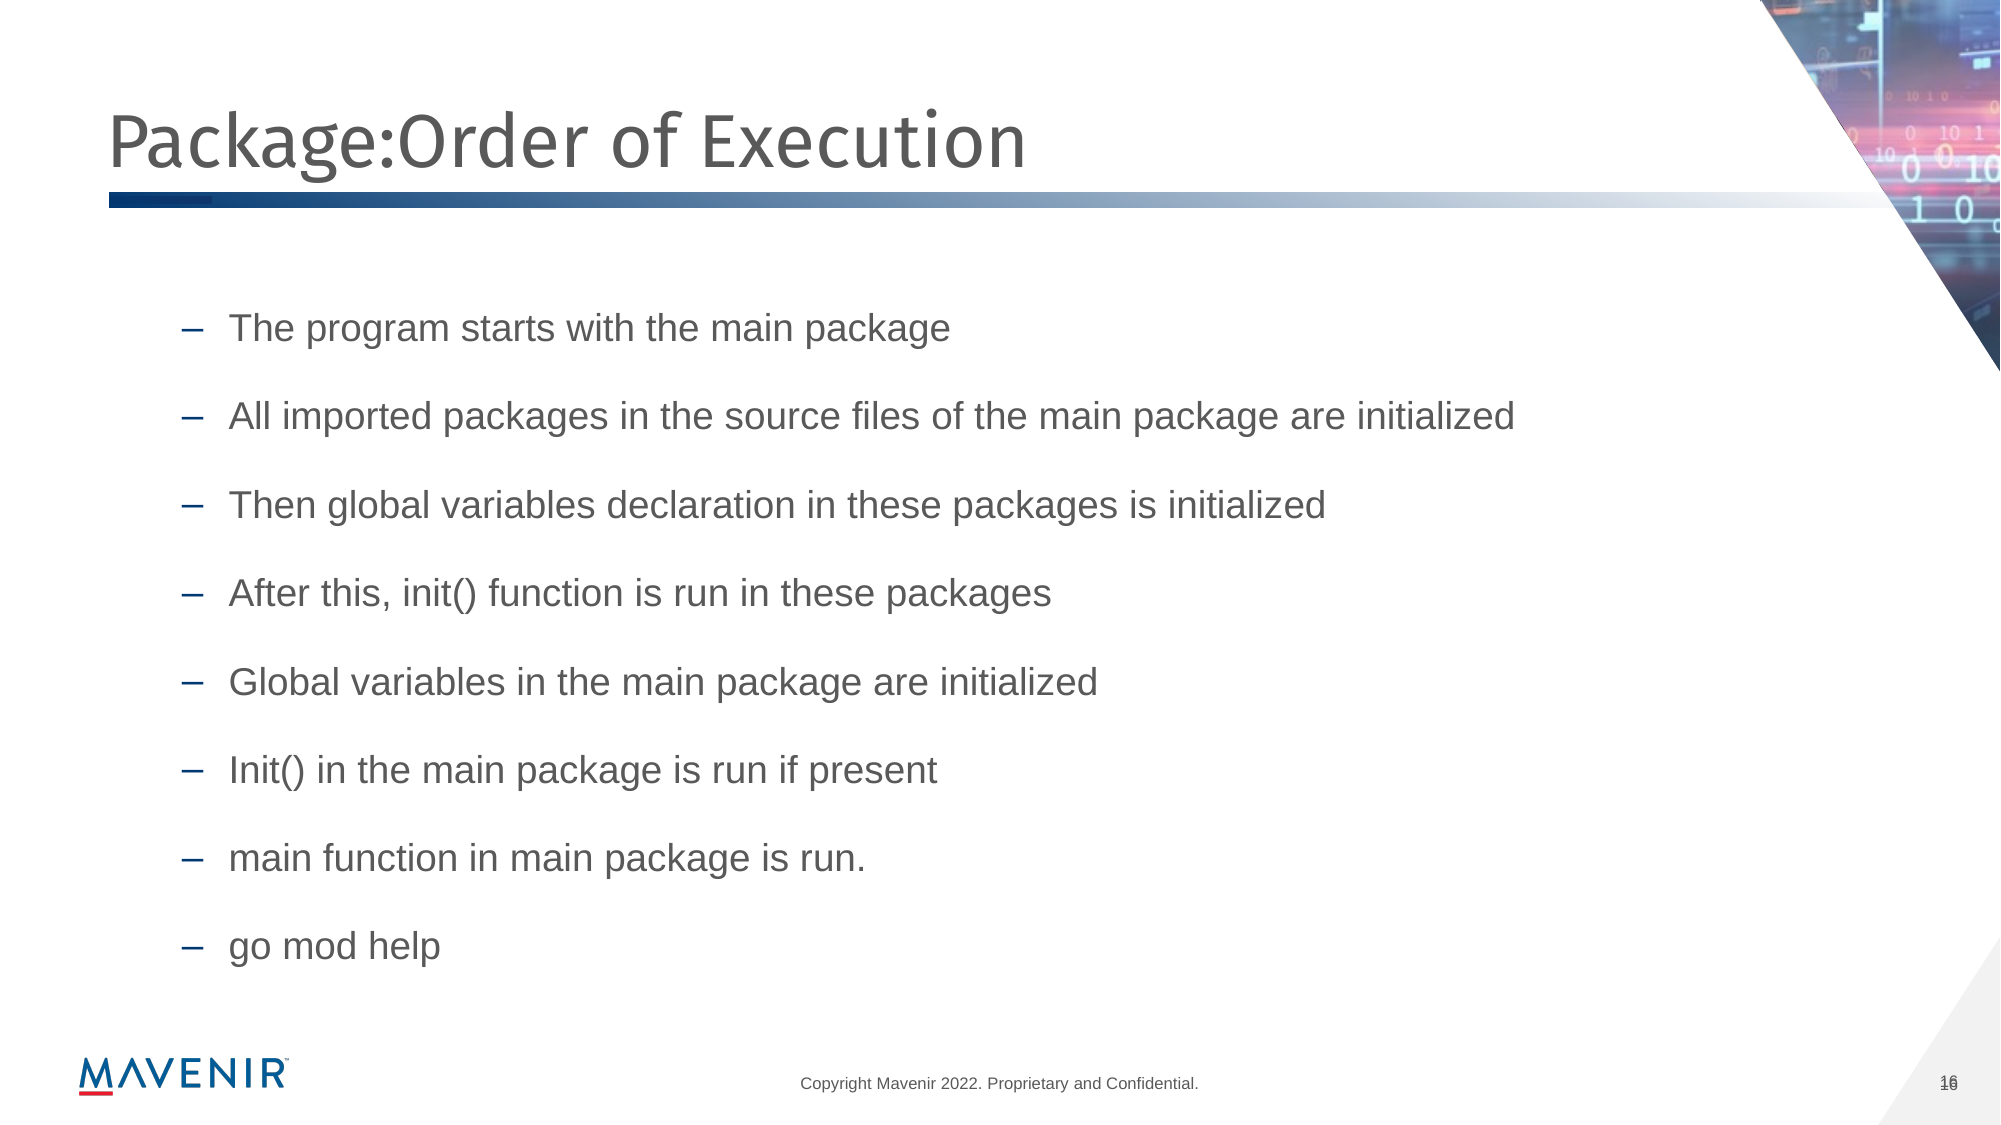

# Package:Order of Execution

The program starts with the main package
All imported packages in the source files of the main package are initialized
Then global variables declaration in these packages is initialized
After this, init() function is run in these packages
Global variables in the main package are initialized
Init() in the main package is run if present
main function in main package is run.
go mod help

16